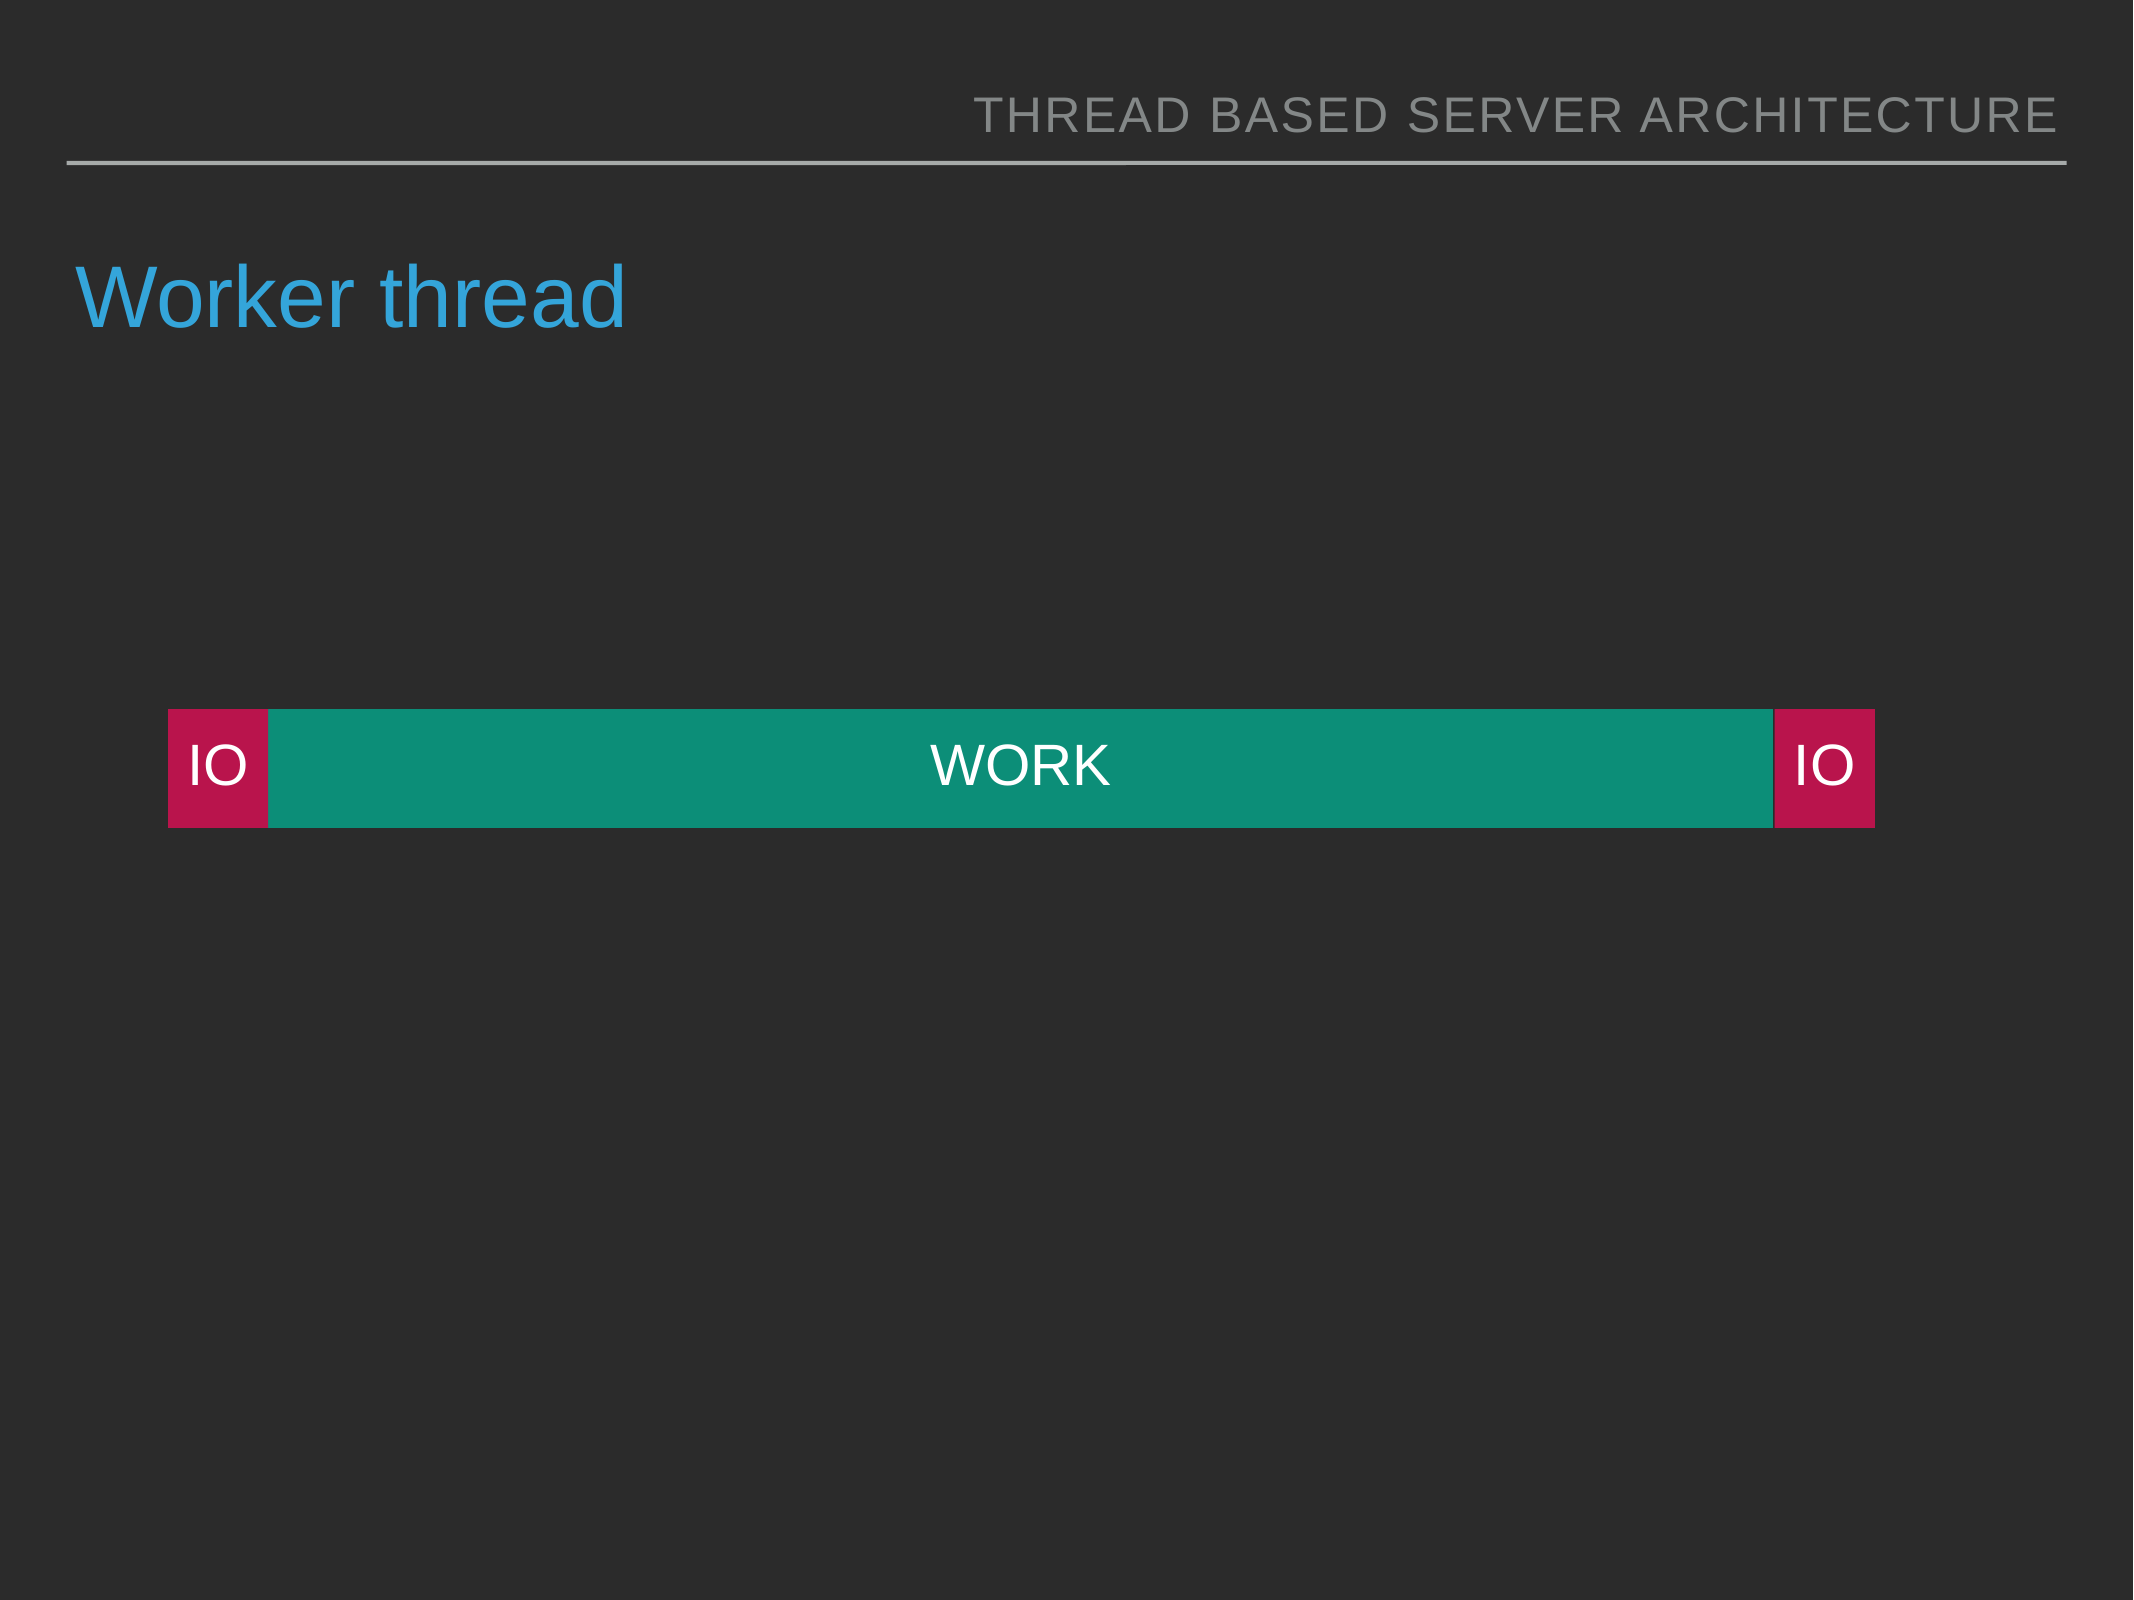

thread based server architecture
# Worker thread
IO
WORK
IO